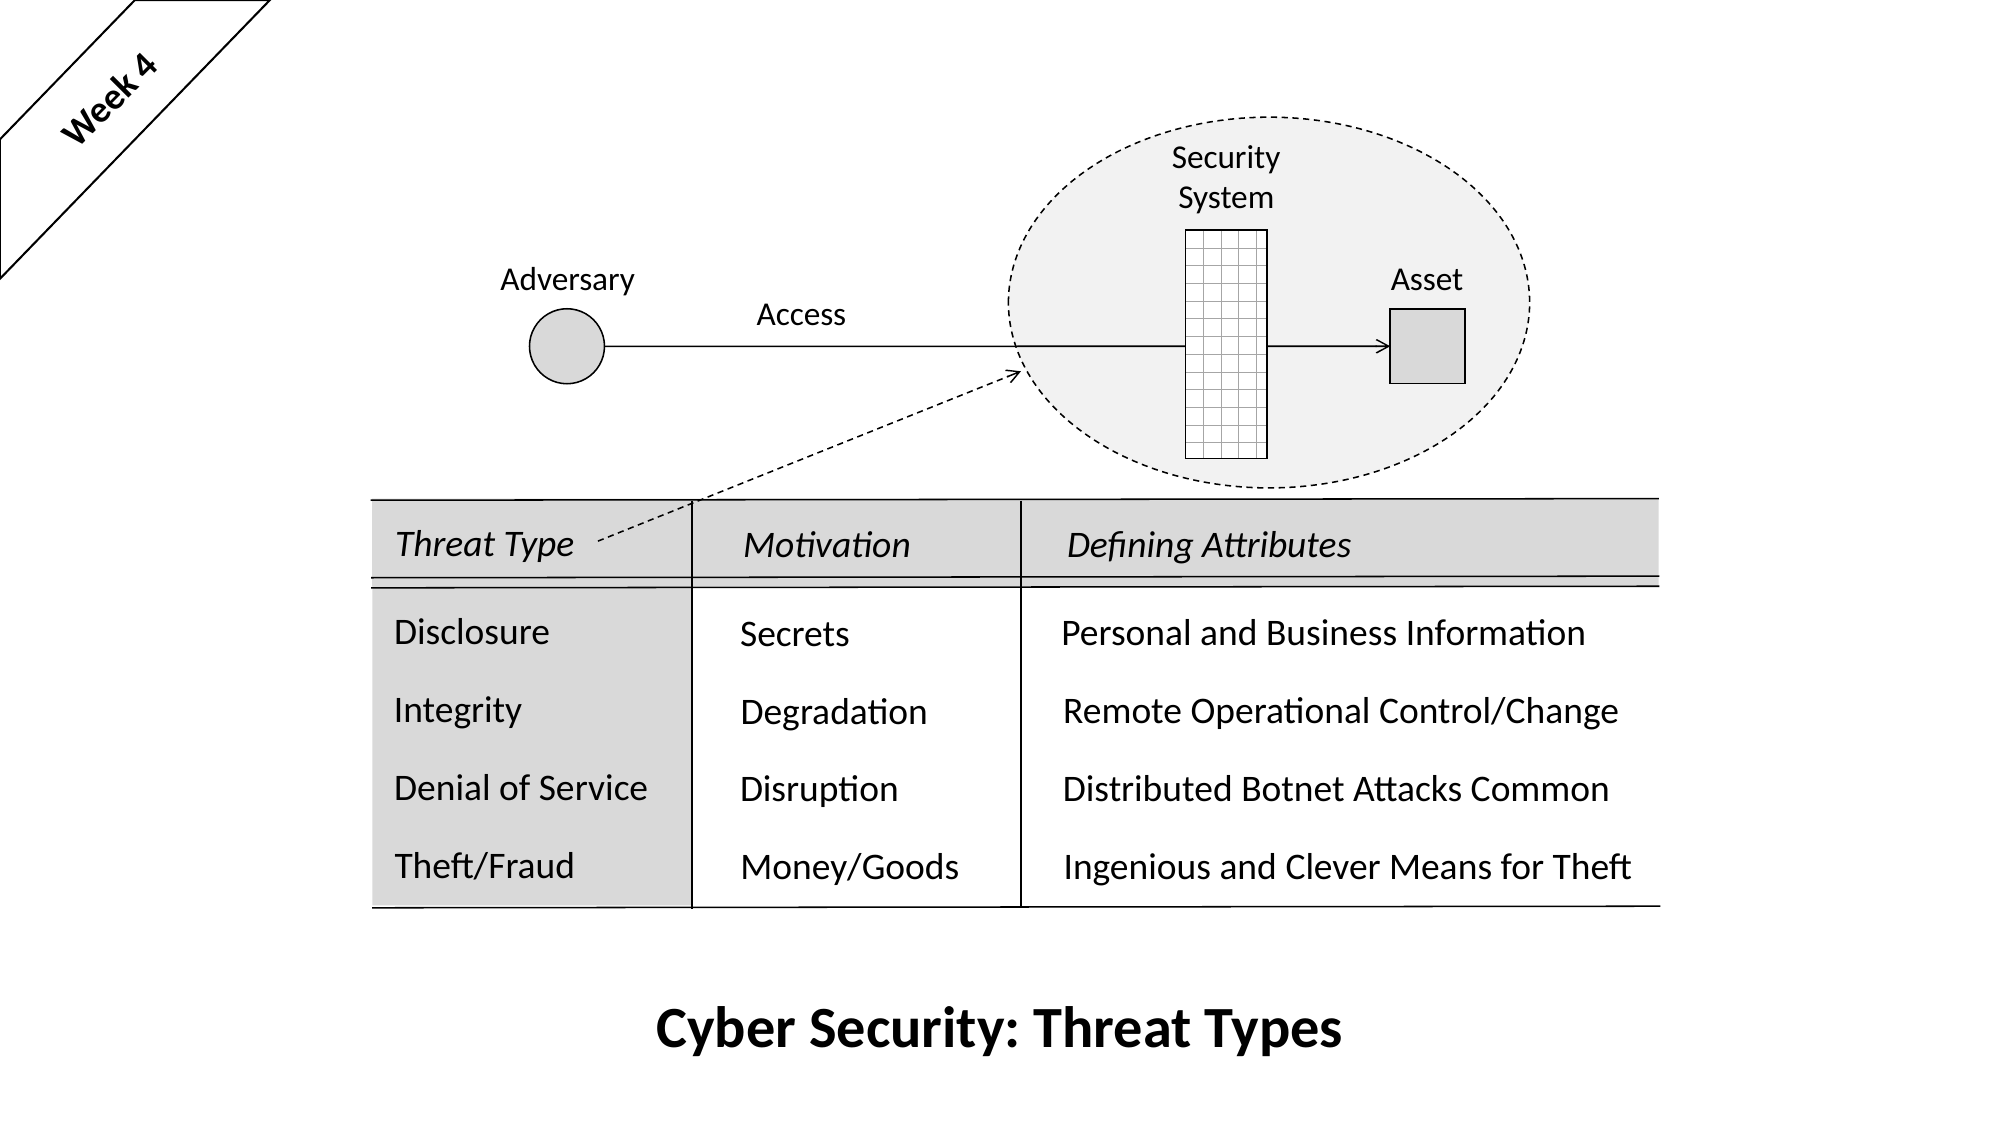

Week 4

Security
System

Adversary
Asset
Access

Threat Type
Defining Attributes
Motivation
Disclosure
Personal and Business Information
Secrets
Integrity
Remote Operational Control/Change
Degradation
Denial of Service
Distributed Botnet Attacks Common
Disruption
Theft/Fraud
Ingenious and Clever Means for Theft
Money/Goods
# Cyber Security: Threat Types